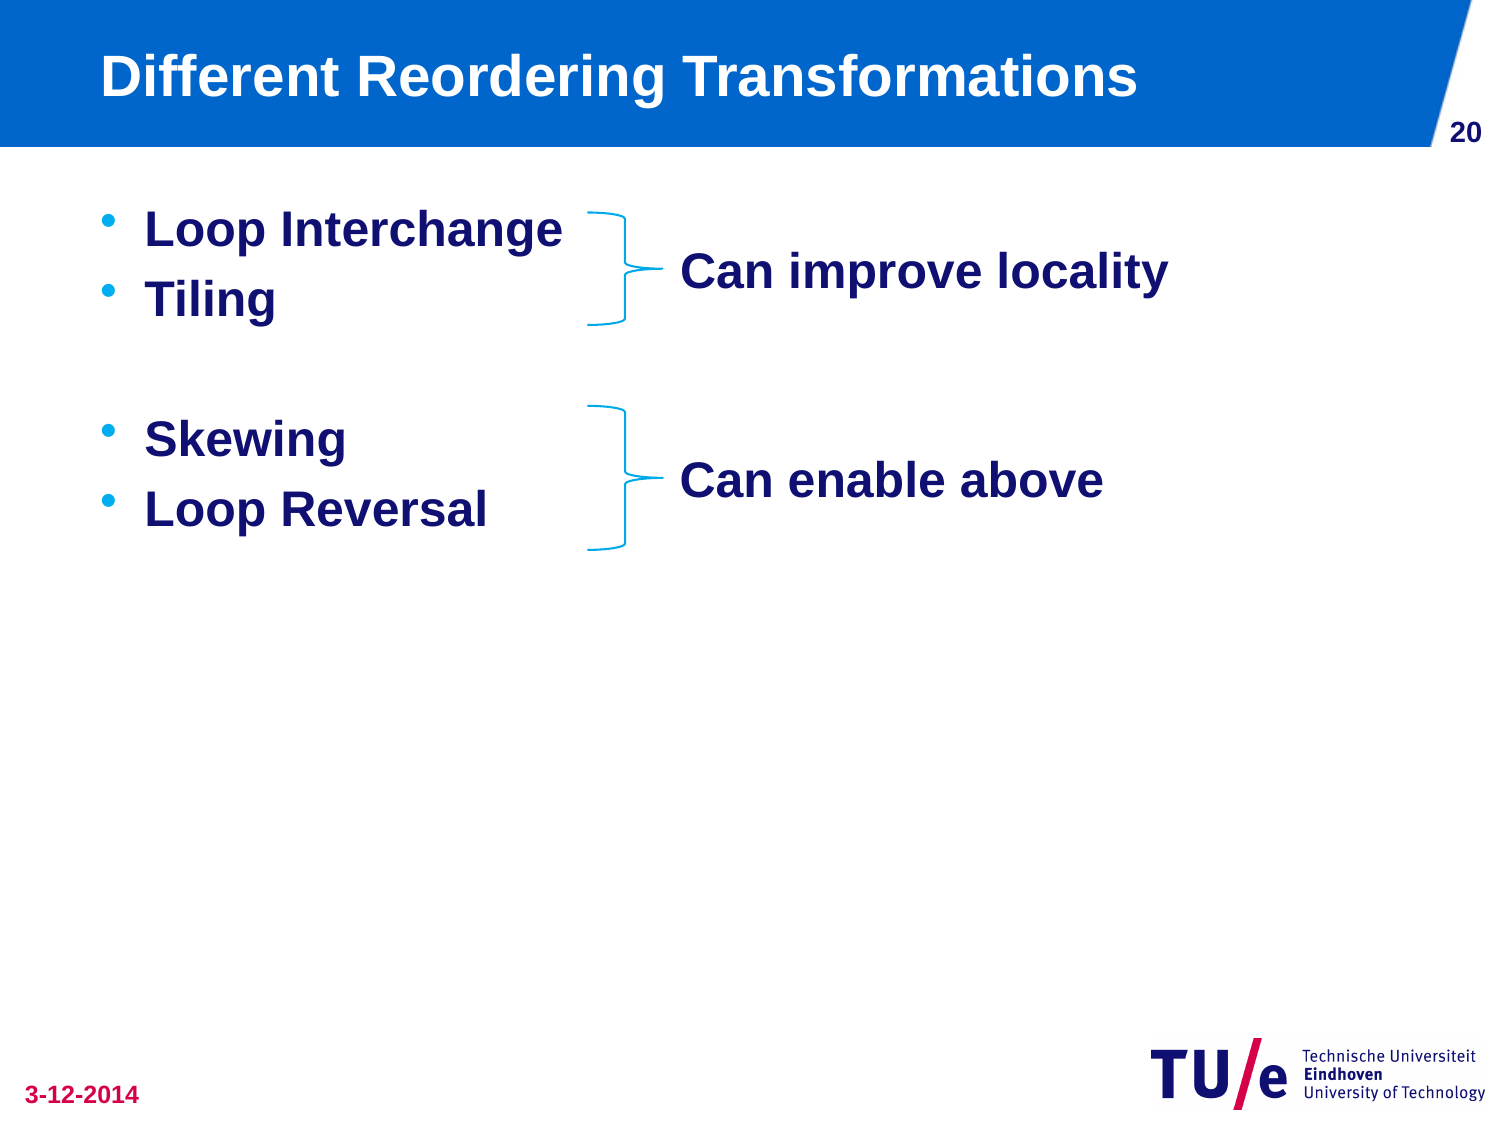

# Different Reordering Transformations
20
Loop Interchange
Tiling

Skewing
Loop Reversal

Can improve locality

Can enable above
3-12-2014